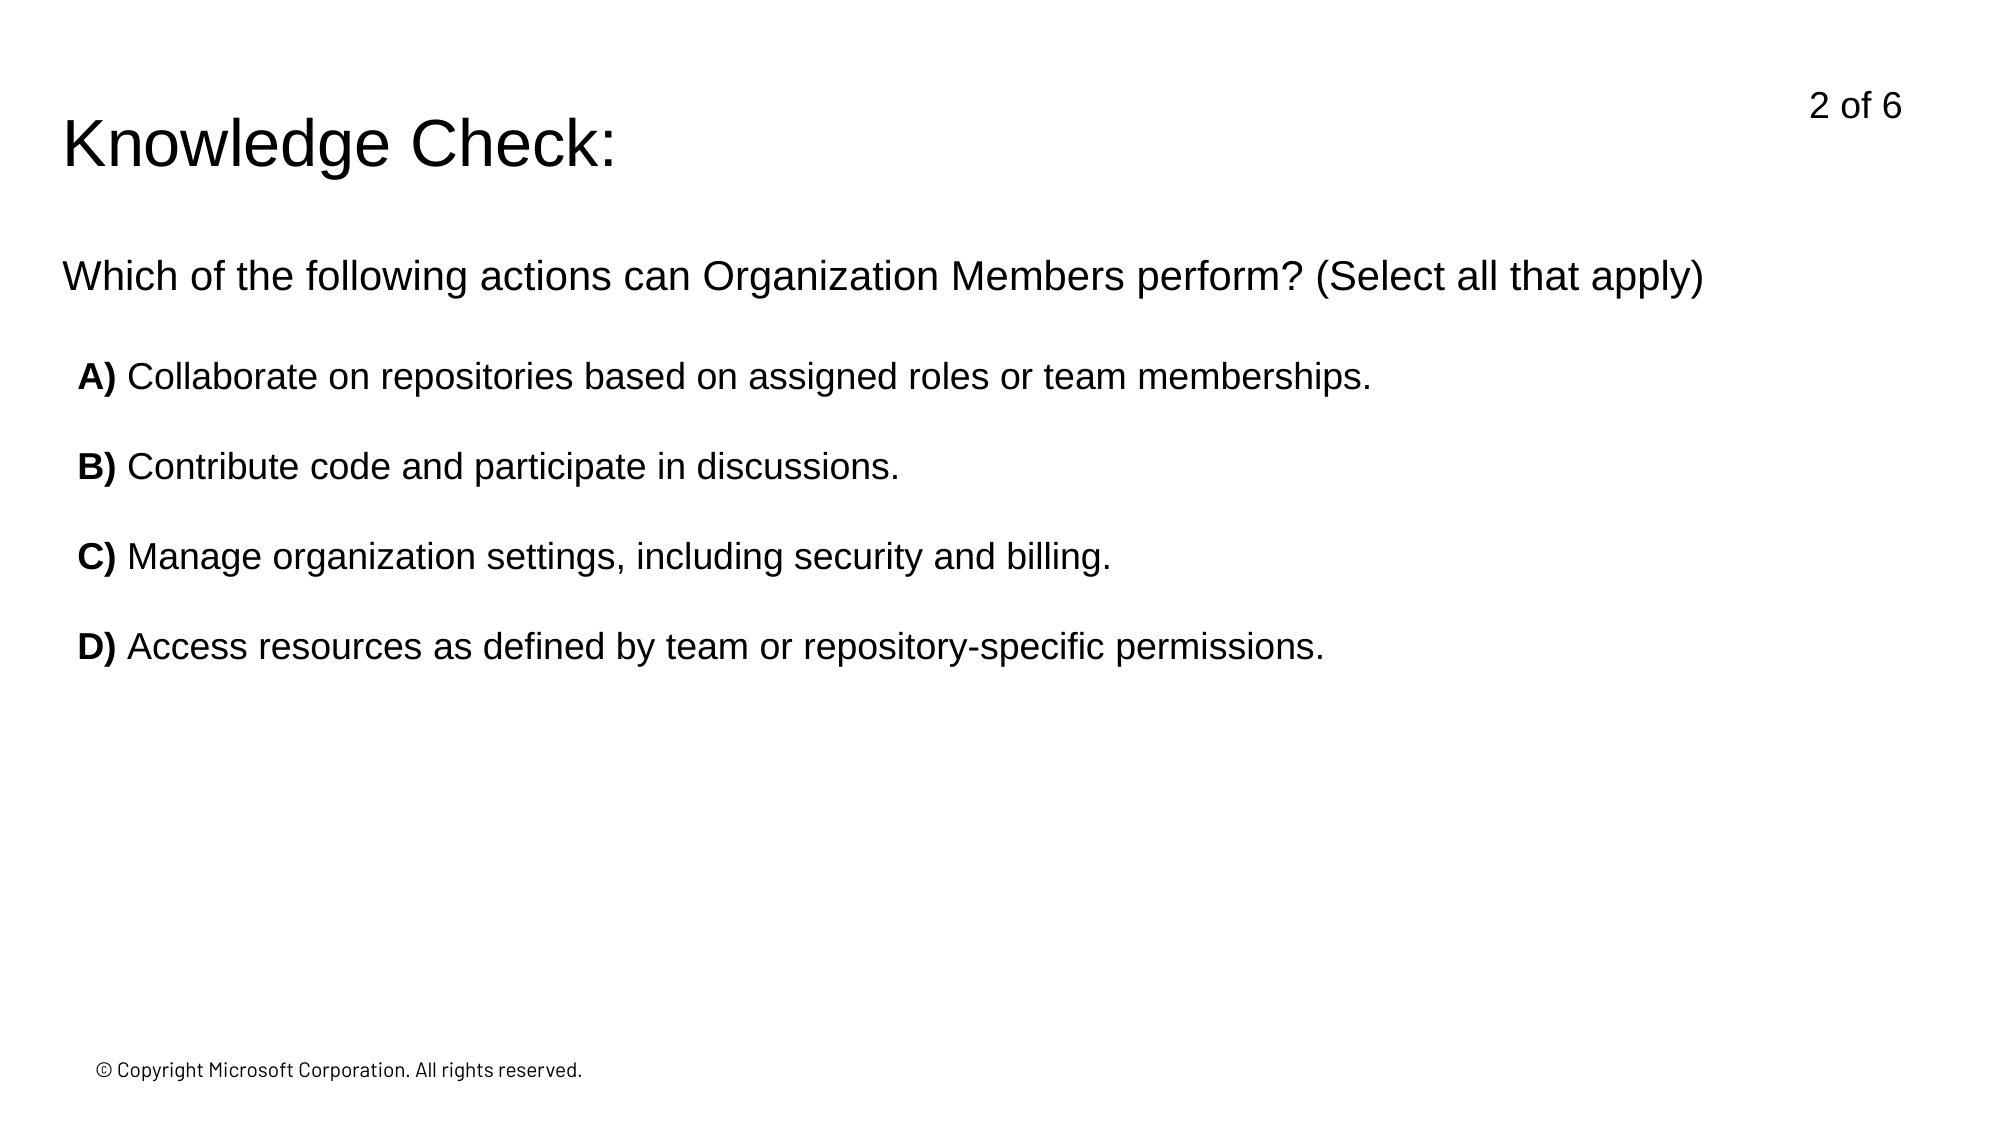

2 of 6
# Knowledge Check:
Which of the following actions can Organization Members perform? (Select all that apply)

A) Collaborate on repositories based on assigned roles or team memberships.
B) Contribute code and participate in discussions.

C) Manage organization settings, including security and billing.
D) Access resources as defined by team or repository-specific permissions.
© Copyright Microsoft Corporation. All rights reserved.